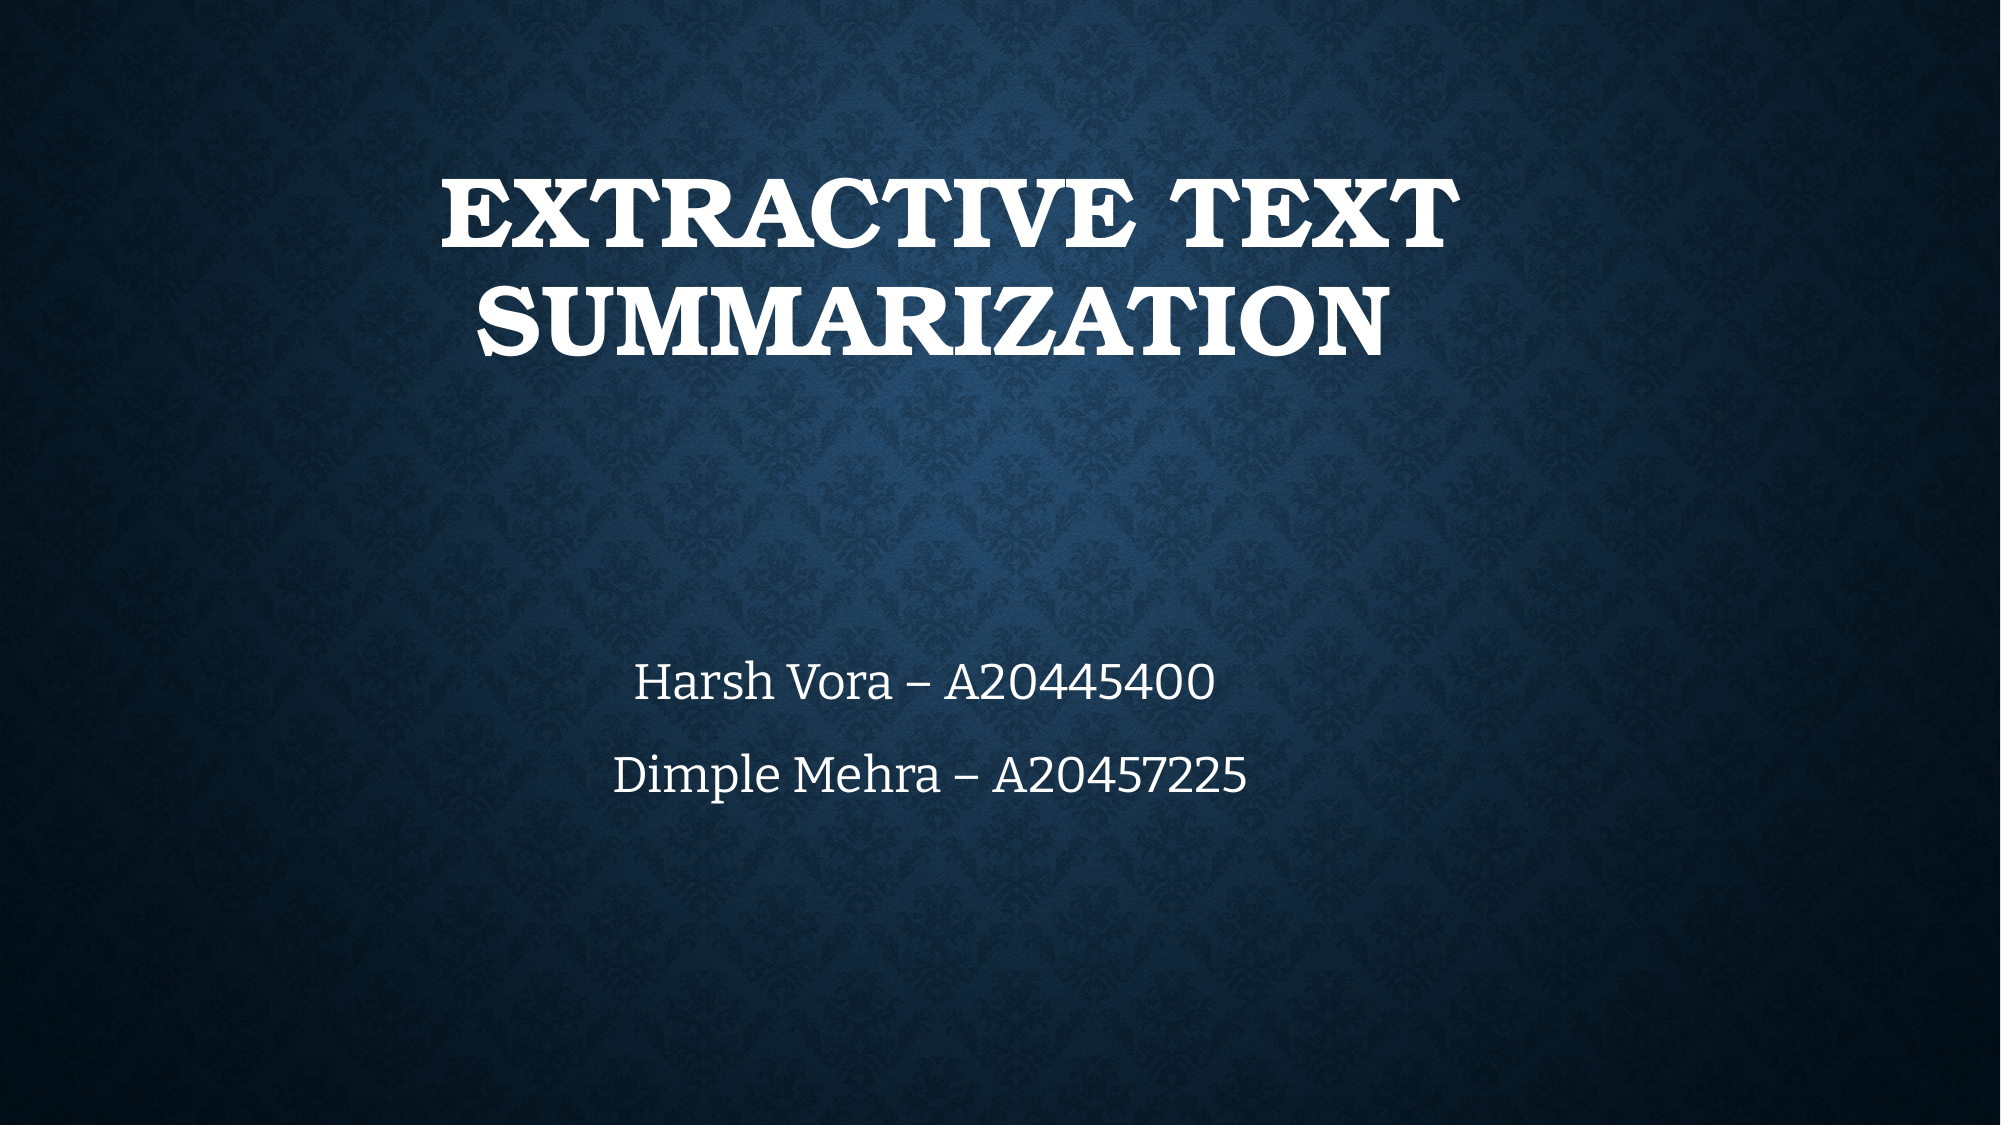

# Extractive Text summarization
Harsh Vora – A20445400
 Dimple Mehra – A20457225